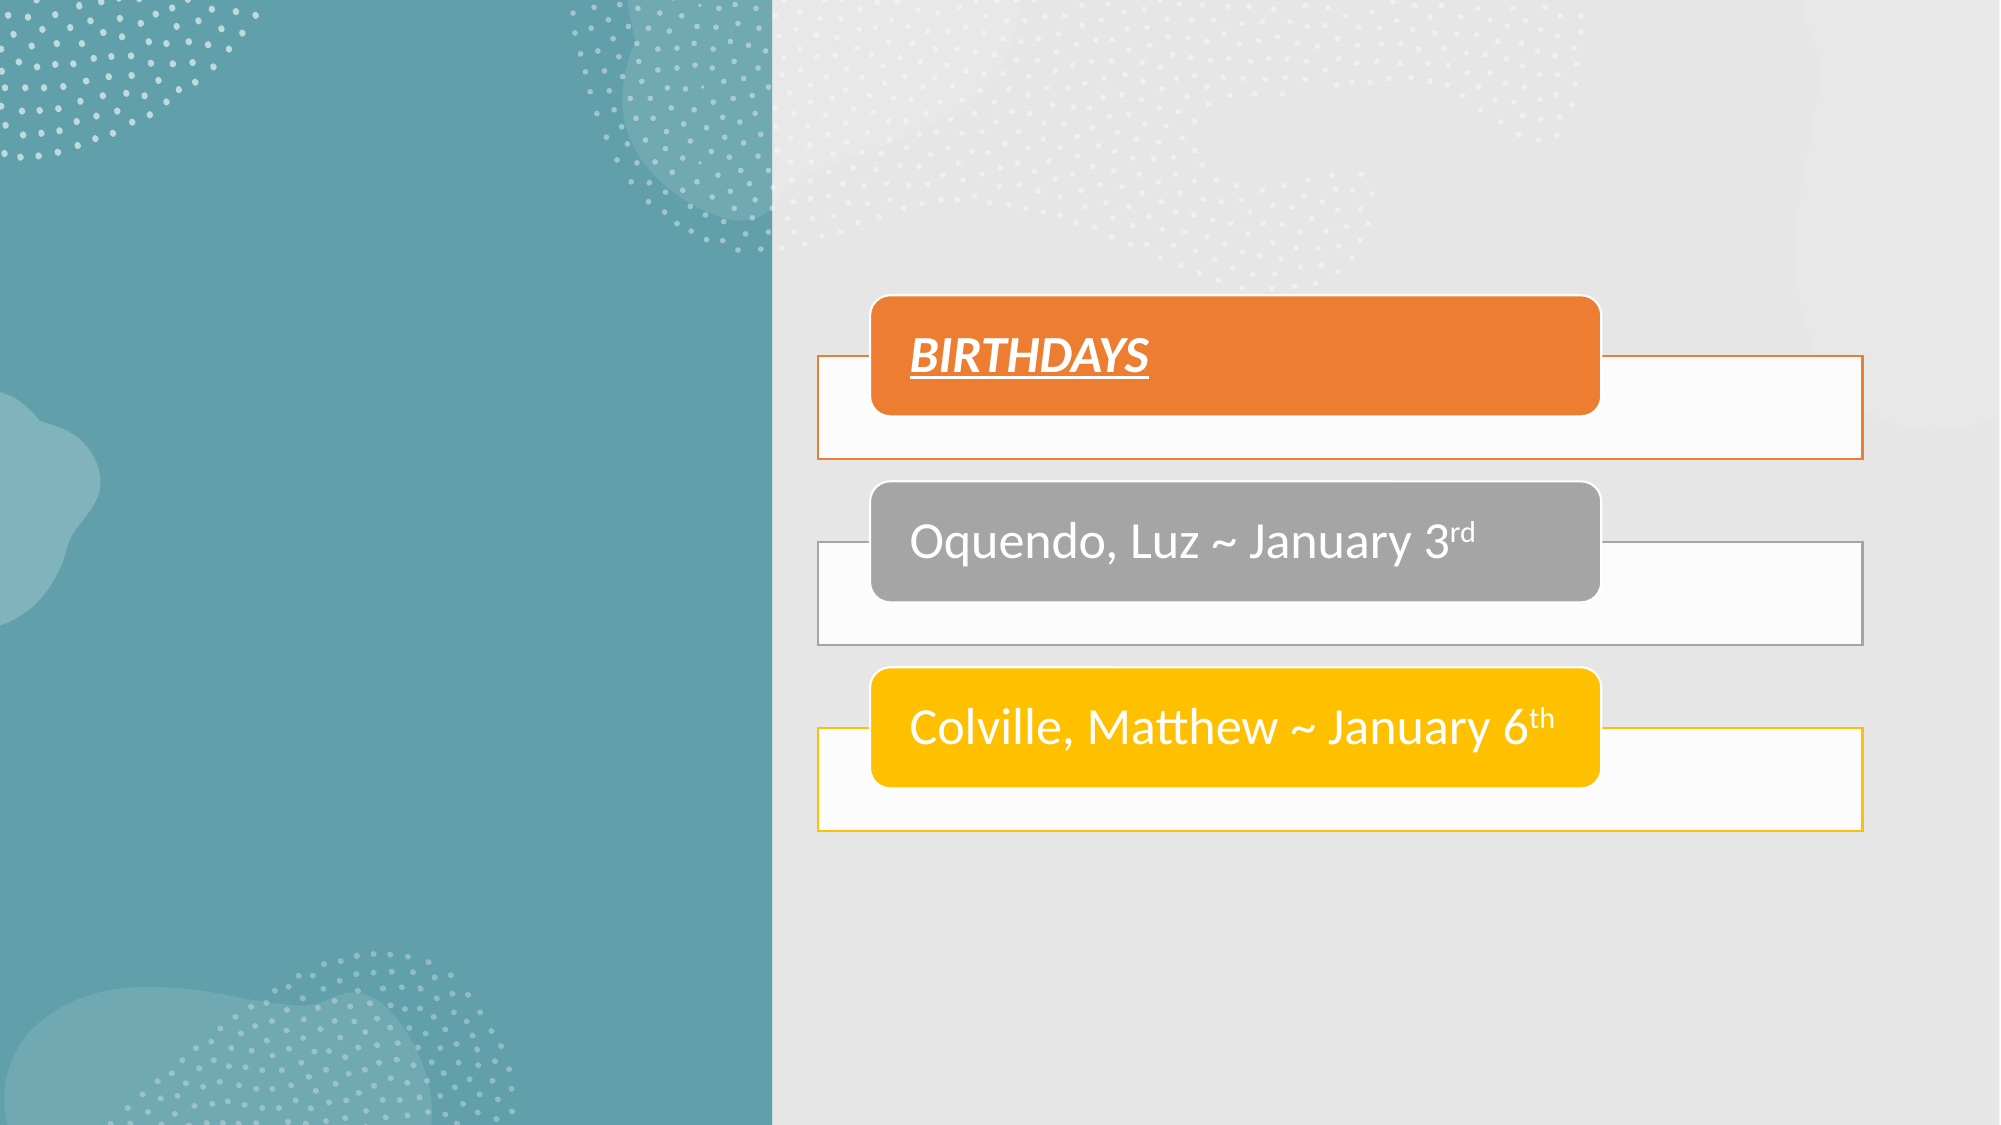

BIRTHDAYS
Oquendo, Luz ~ January 3rd
Colville, Matthew ~ January 6th